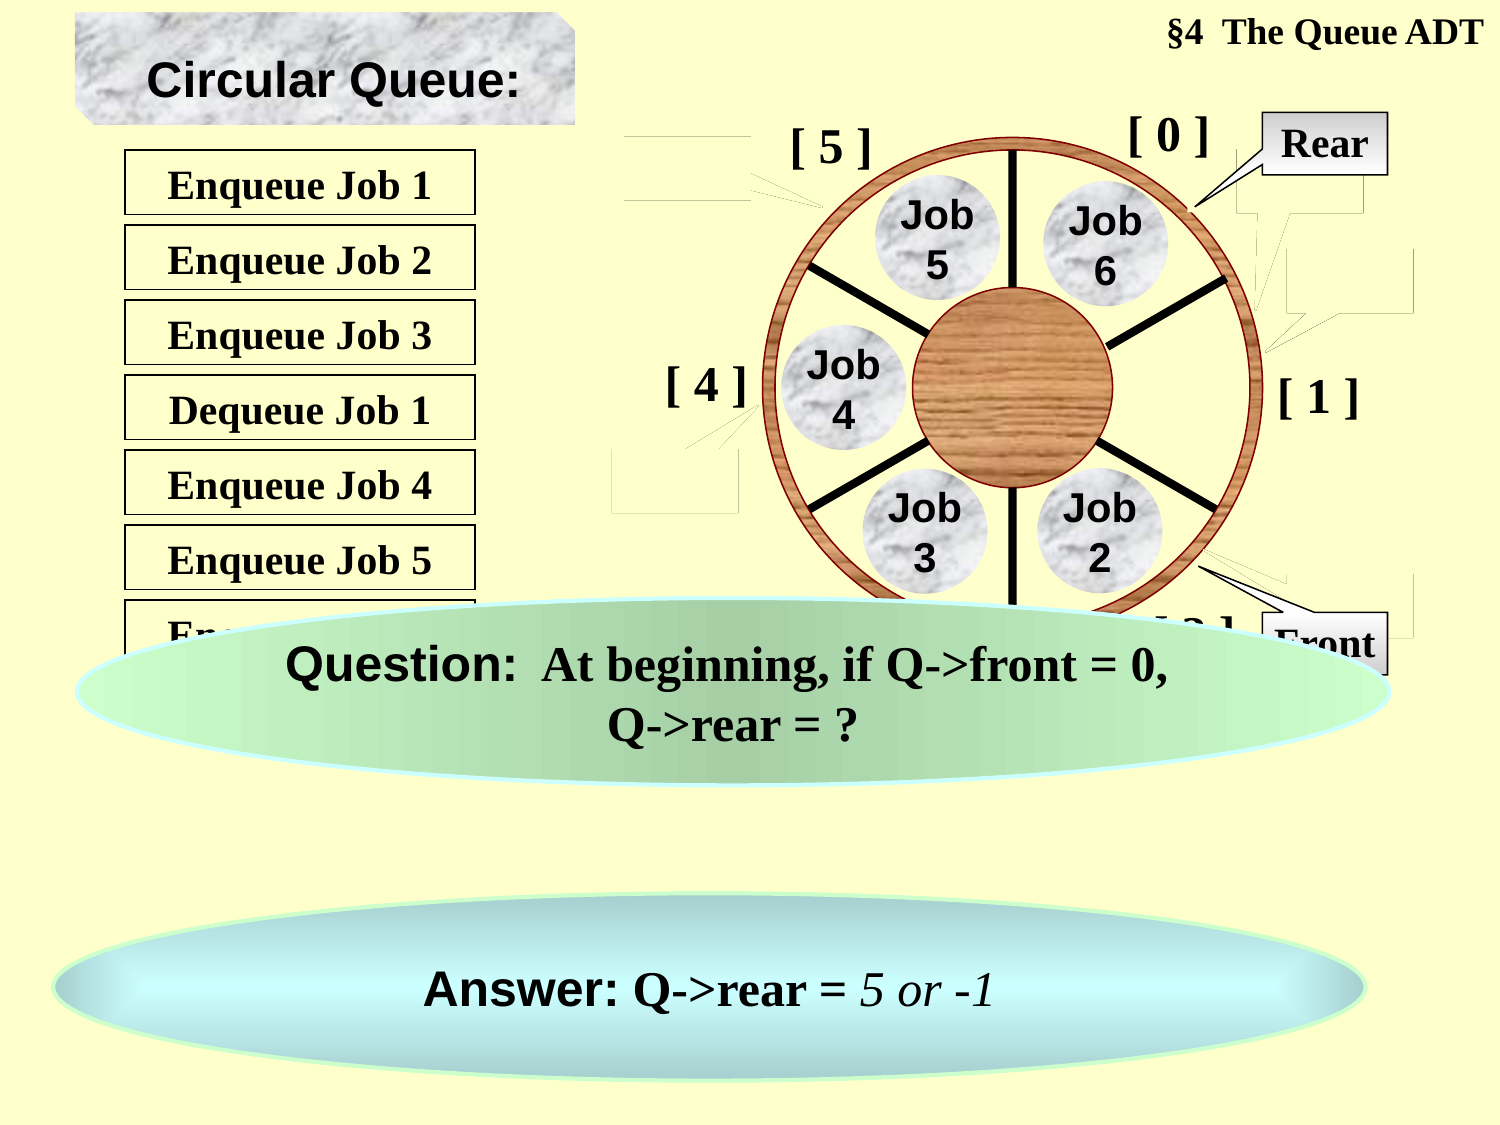

§4  The Queue ADT
Circular Queue:
[ 0 ]
[ 5 ]

[ 4 ]
[ 1 ]

[ 3 ]
[ 2 ]
Rear
Rear

Enqueue Job 1
Rear
Front
Rear
Front

Job
5

Job
6
Enqueue Job 2

Enqueue Job 3
Job
4
Job
1

Dequeue Job 1
Enqueue Job 4
Rear

Job
2
Job
3
Enqueue Job 5
Rear

Question:  At beginning, if Q->front = 0,
Q->rear = ?
Enqueue Job 6
Front
Rear

Answer: Q->rear = 5 or -1